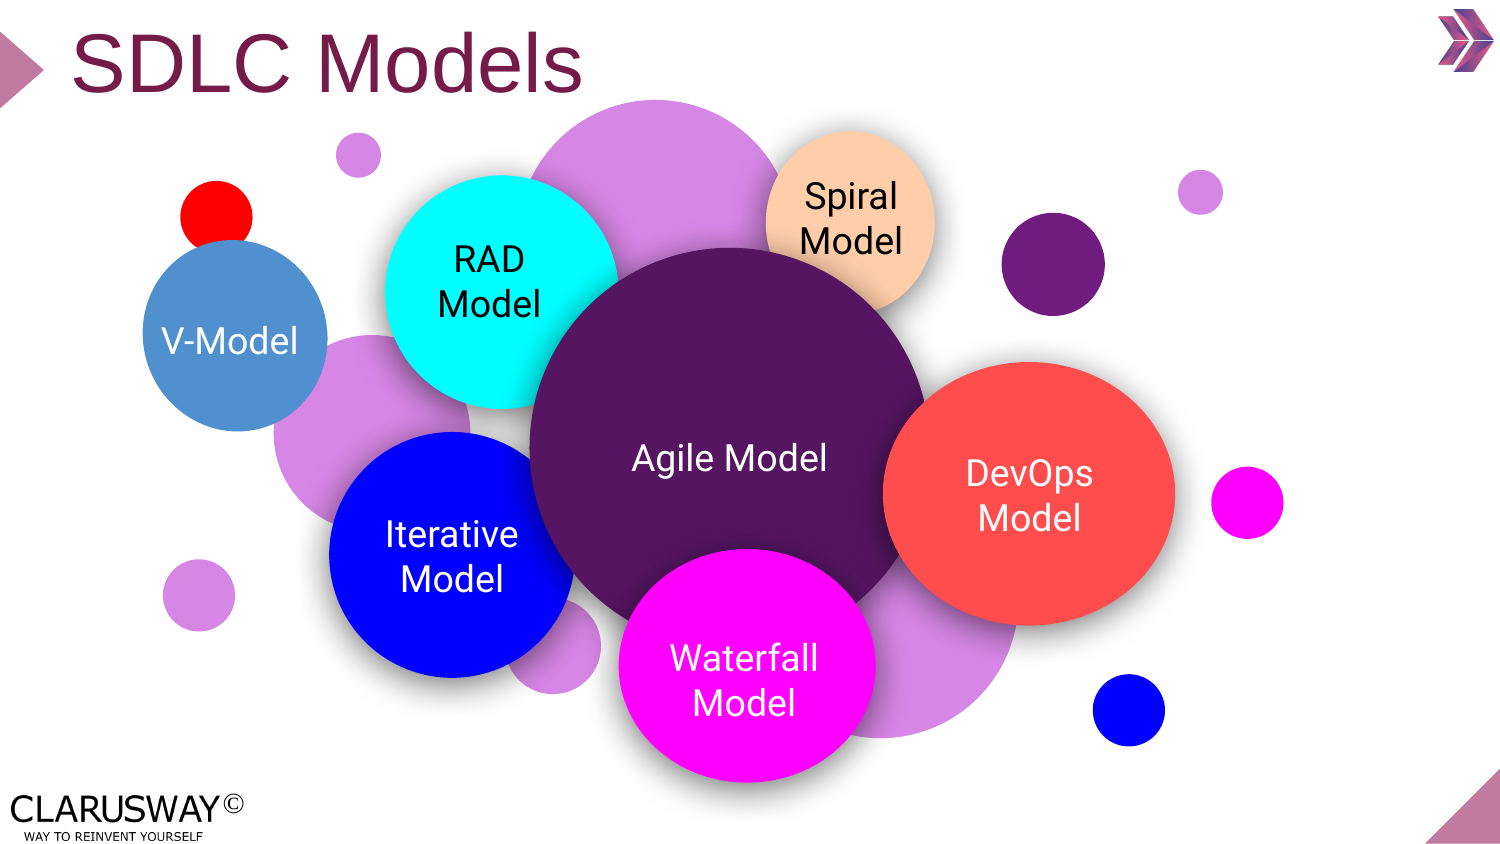

# SDLC Models

Spiral Model

RAD Model

Agile Model
V-Model

DevOps
Model

Iterative Model

Waterfall Model

39